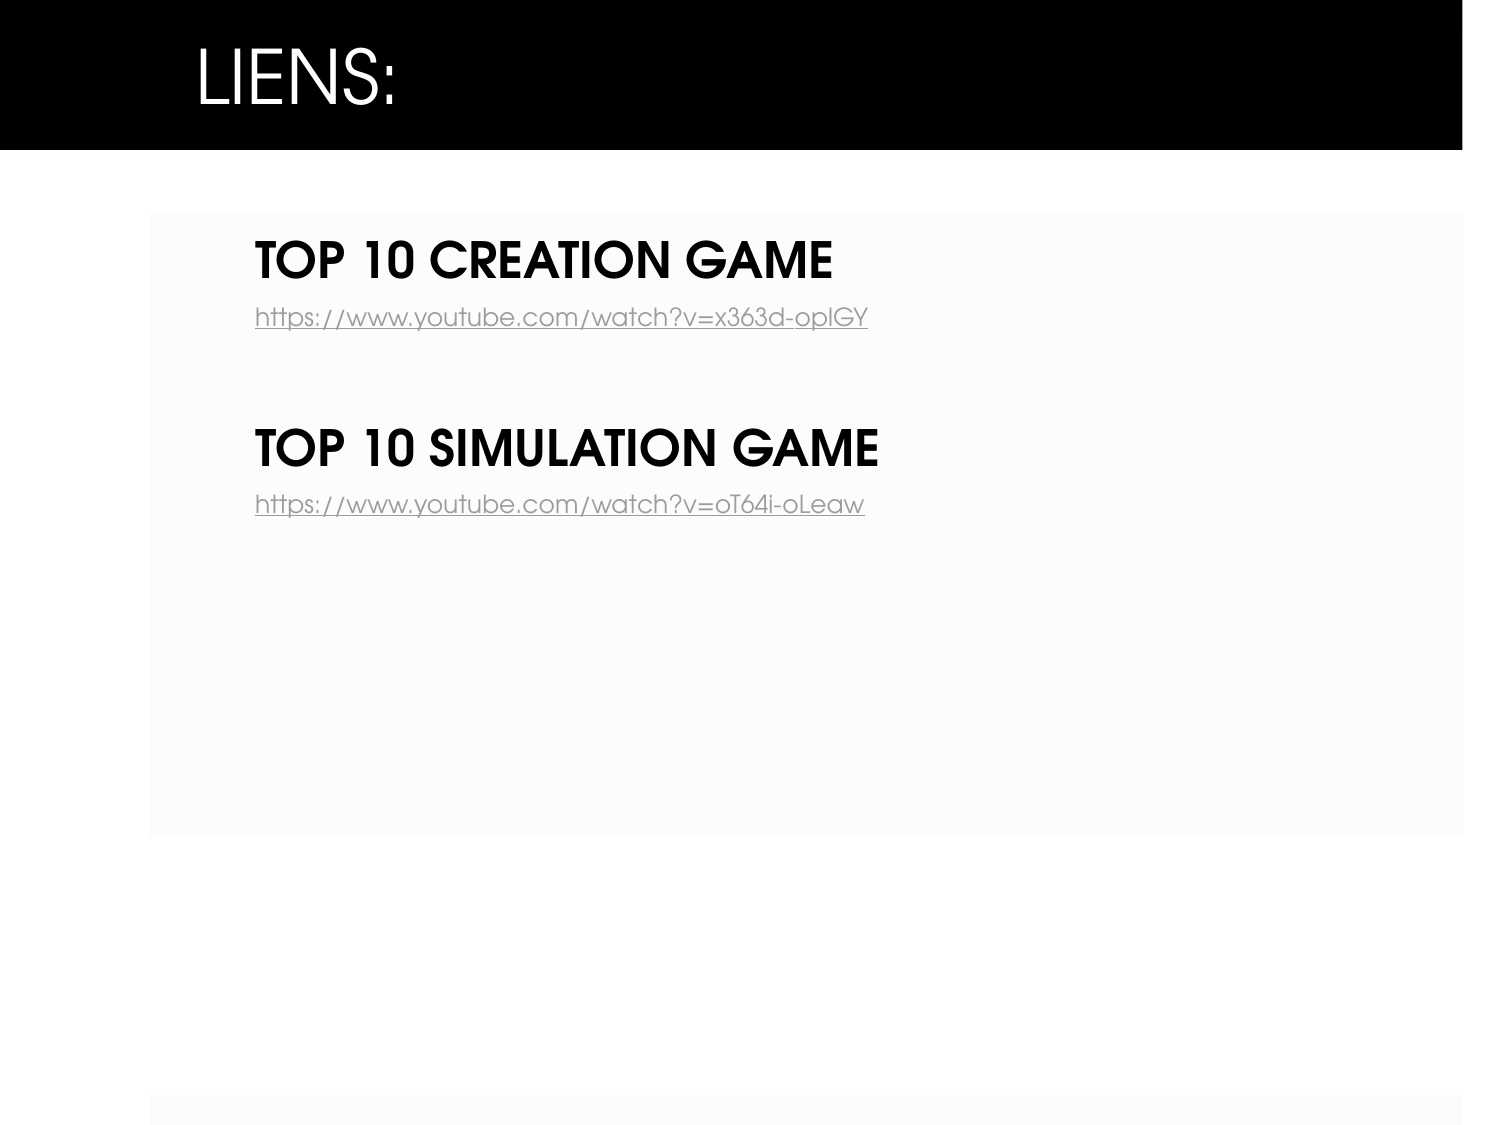

# LIENS:
TOP 10 CREATION GAME
https://www.youtube.com/watch?v=x363d-oplGY

TOP 10 SIMULATION GAME
https://www.youtube.com/watch?v=oT64i-oLeaw